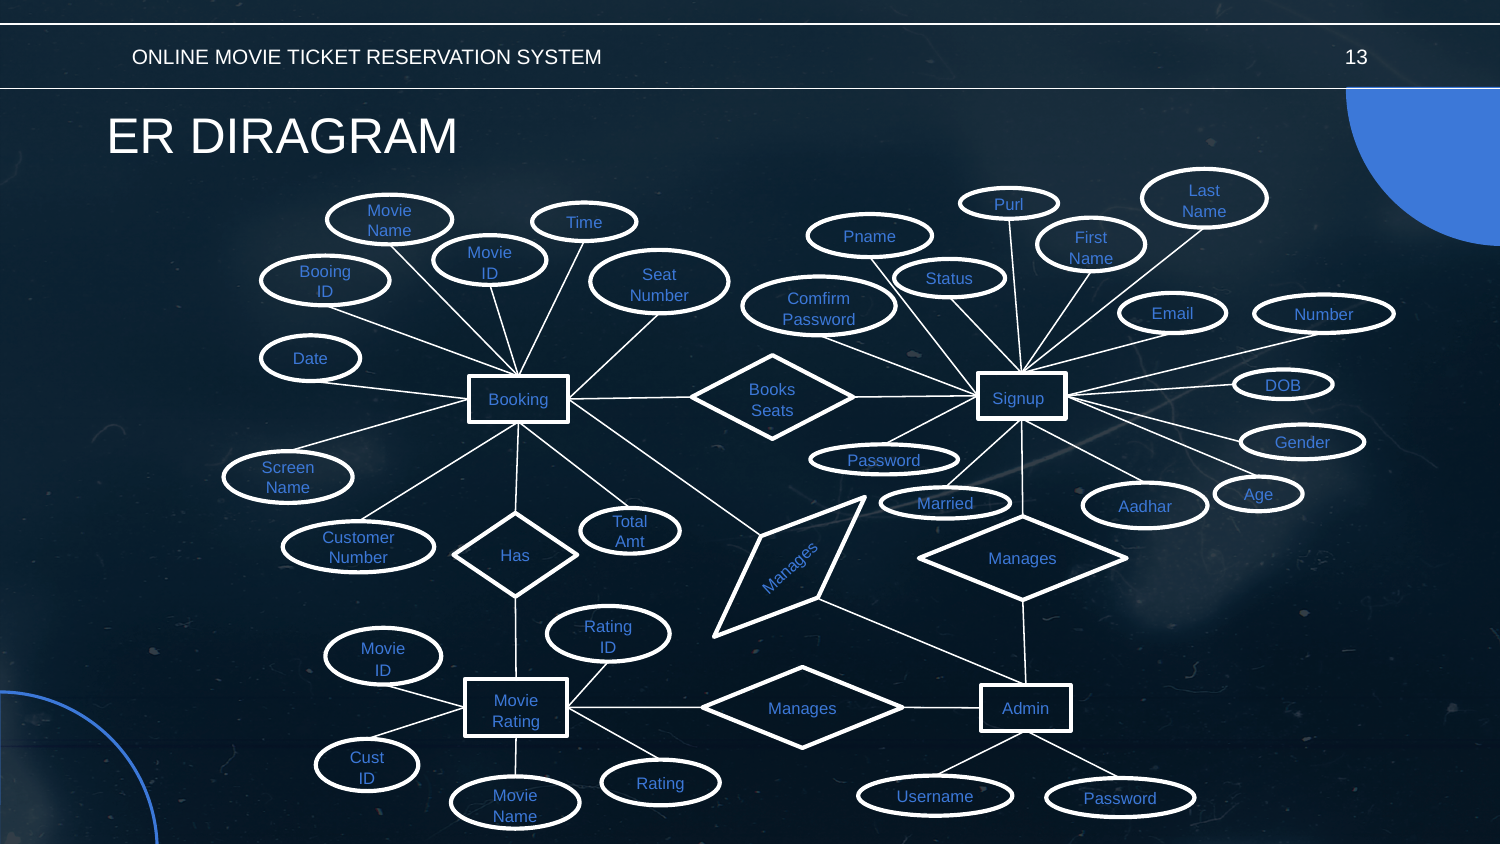

ONLINE MOVIE TICKET RESERVATION SYSTEM
13
# ER DIRAGRAM
Last Name
Purl
Movie Name
Time
Pname
First Name
Movie ID
Seat Number
Booing ID
Status
Comfirm Password
Email
Number
Date
Books Seats
DOB
Signup
Booking
Gender
Password
Screen Name
Age
Aadhar
Married
Total Amt
Has
Manages
Customer Number
Manages
Rating ID
Movie ID
Manages
Movie Rating
Admin
Cust ID
Rating
Username
Movie Name
Password